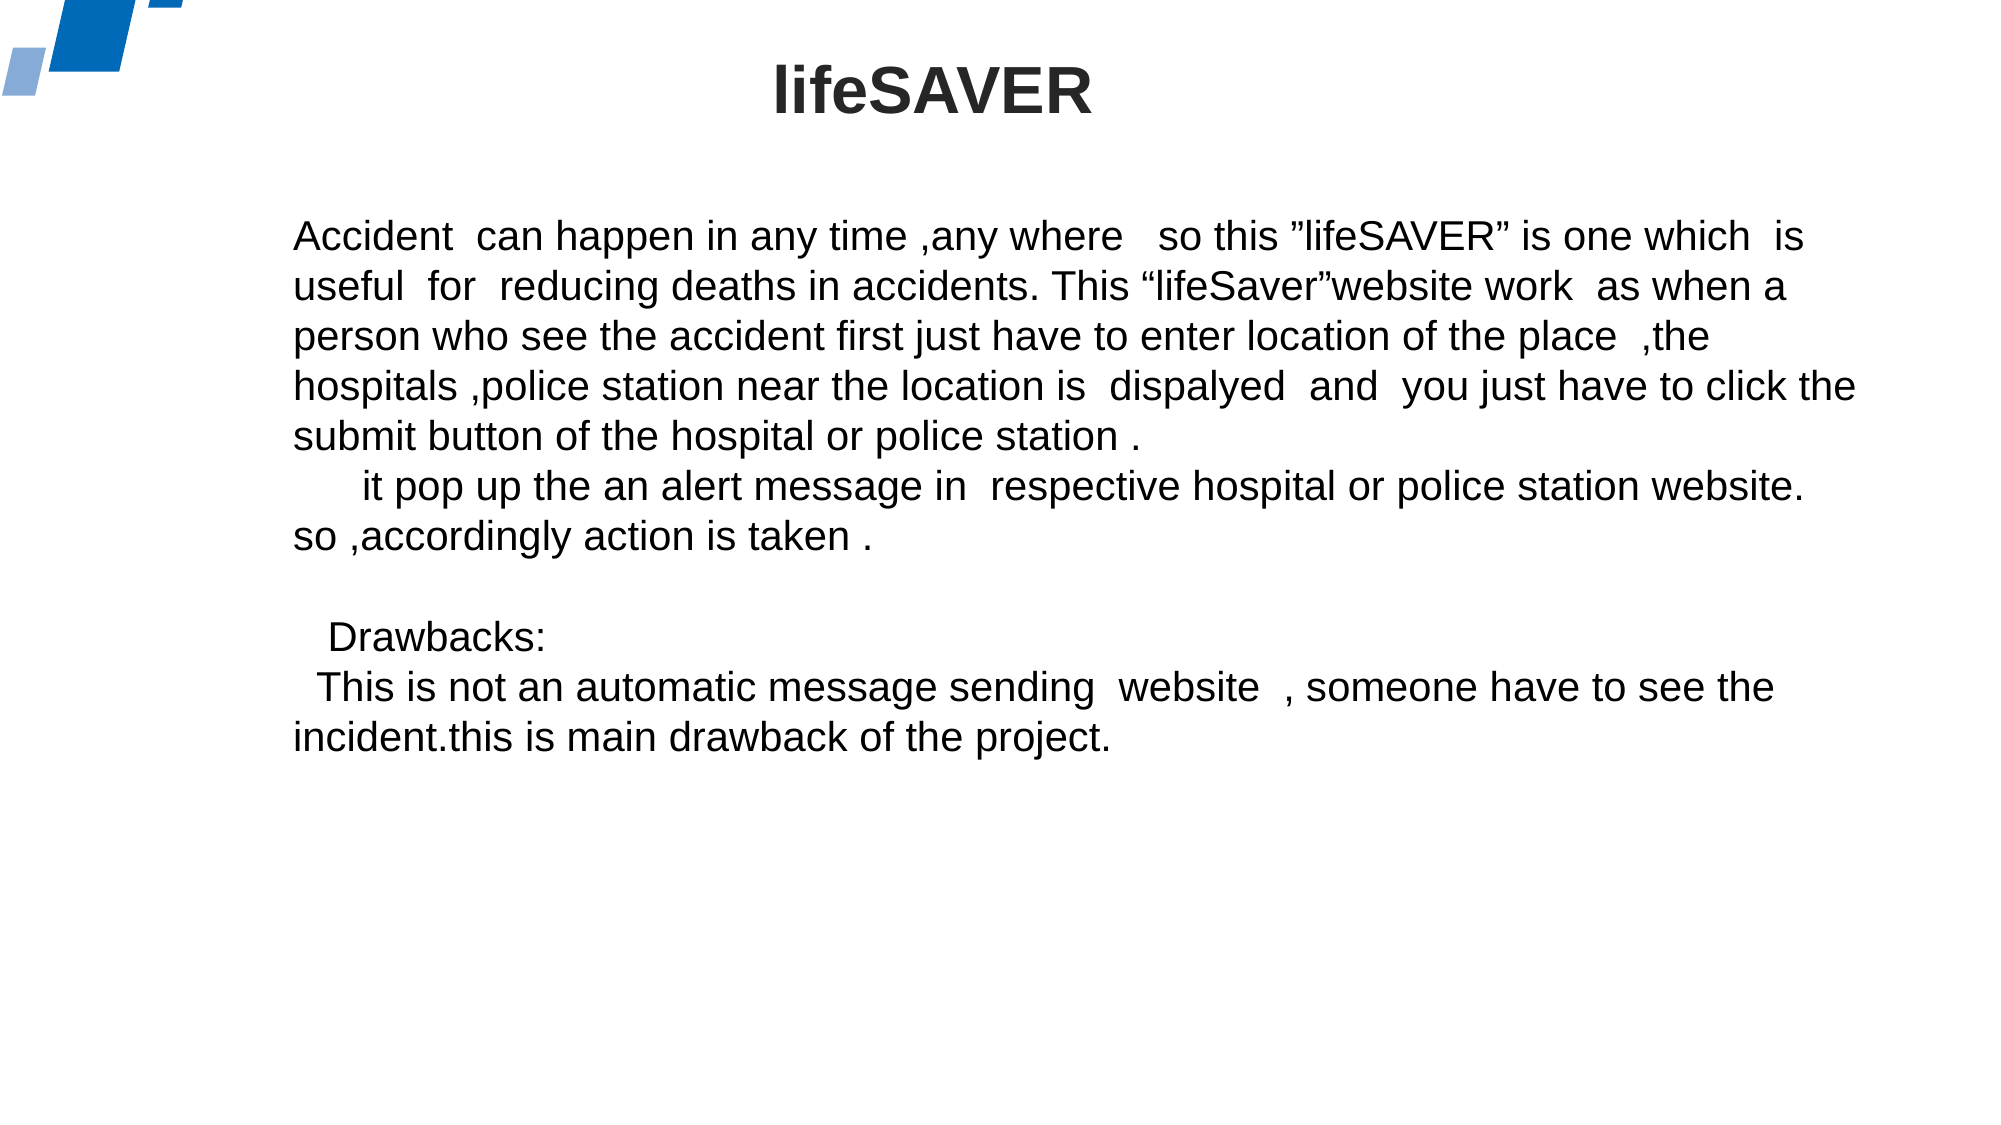

lifeSAVER

Accident  can happen in any time ,any where   so this ”lifeSAVER” is one which  is useful  for  reducing deaths in accidents. This “lifeSaver”website work  as when a person who see the accident first just have to enter location of the place  ,the hospitals ,police station near the location is  dispalyed  and  you just have to click the submit button of the hospital or police station .
      it pop up the an alert message in  respective hospital or police station website. so ,accordingly action is taken .

   Drawbacks:
  This is not an automatic message sending  website  , someone have to see the incident.this is main drawback of the project.